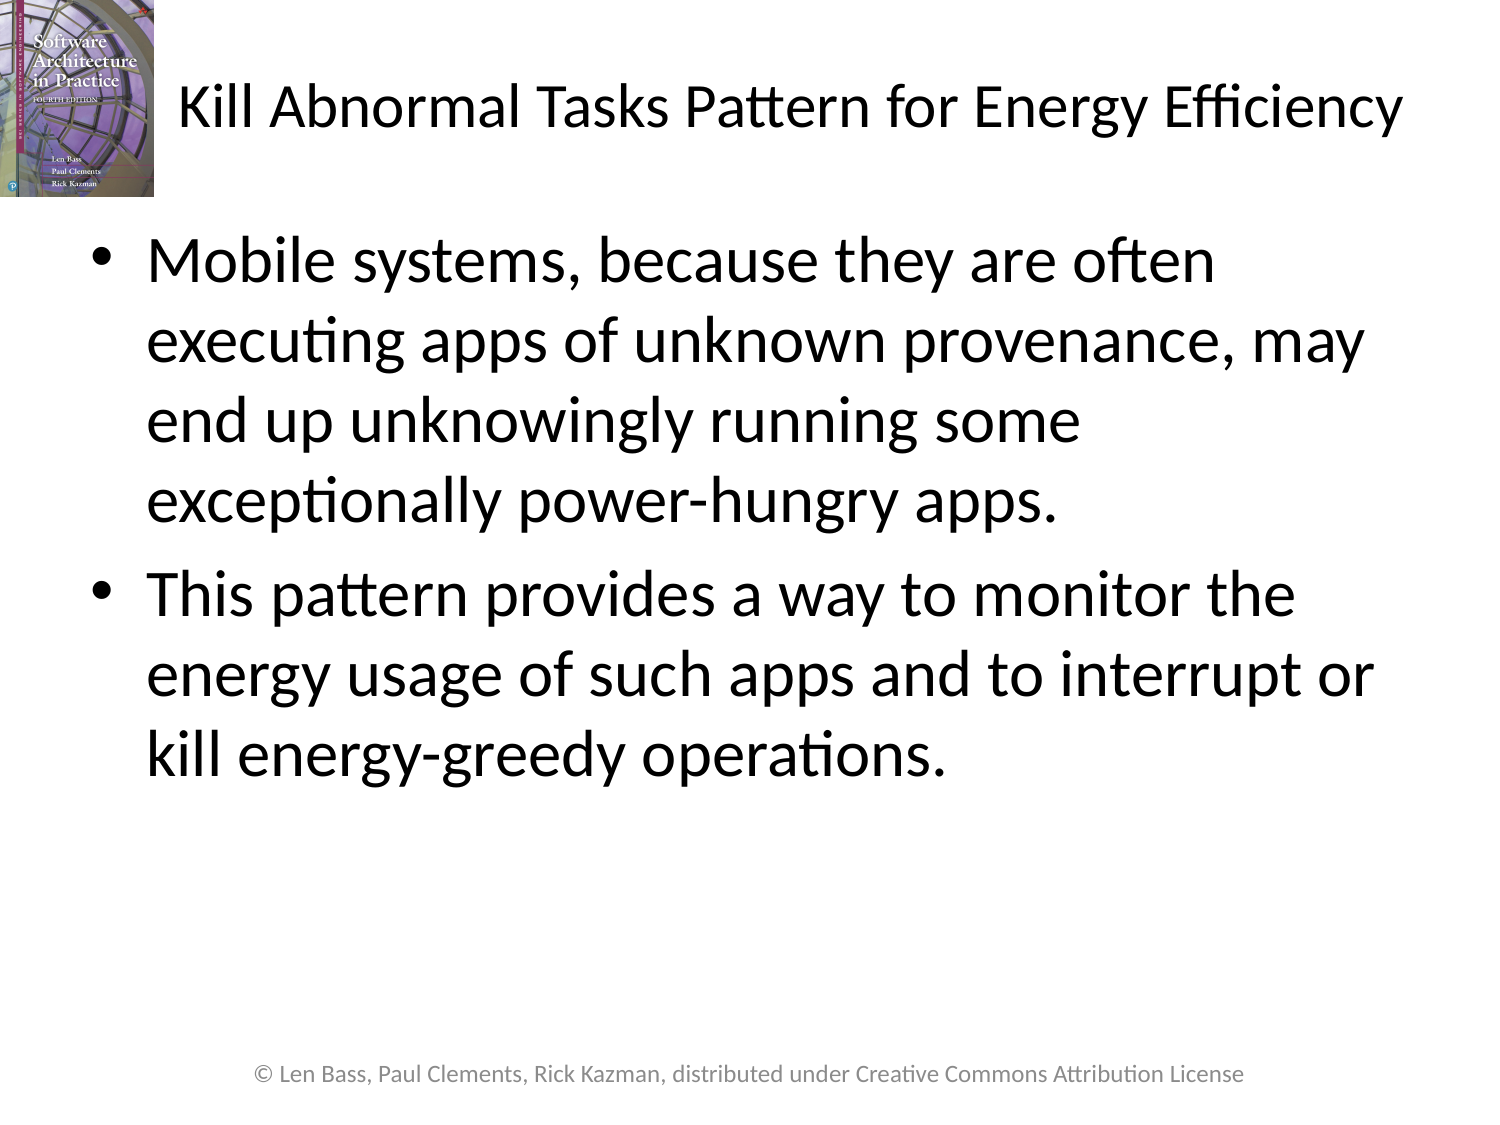

# Kill Abnormal Tasks Pattern for Energy Efficiency
Mobile systems, because they are often executing apps of unknown provenance, may end up unknowingly running some exceptionally power-hungry apps.
This pattern provides a way to monitor the energy usage of such apps and to interrupt or kill energy-greedy operations.
© Len Bass, Paul Clements, Rick Kazman, distributed under Creative Commons Attribution License